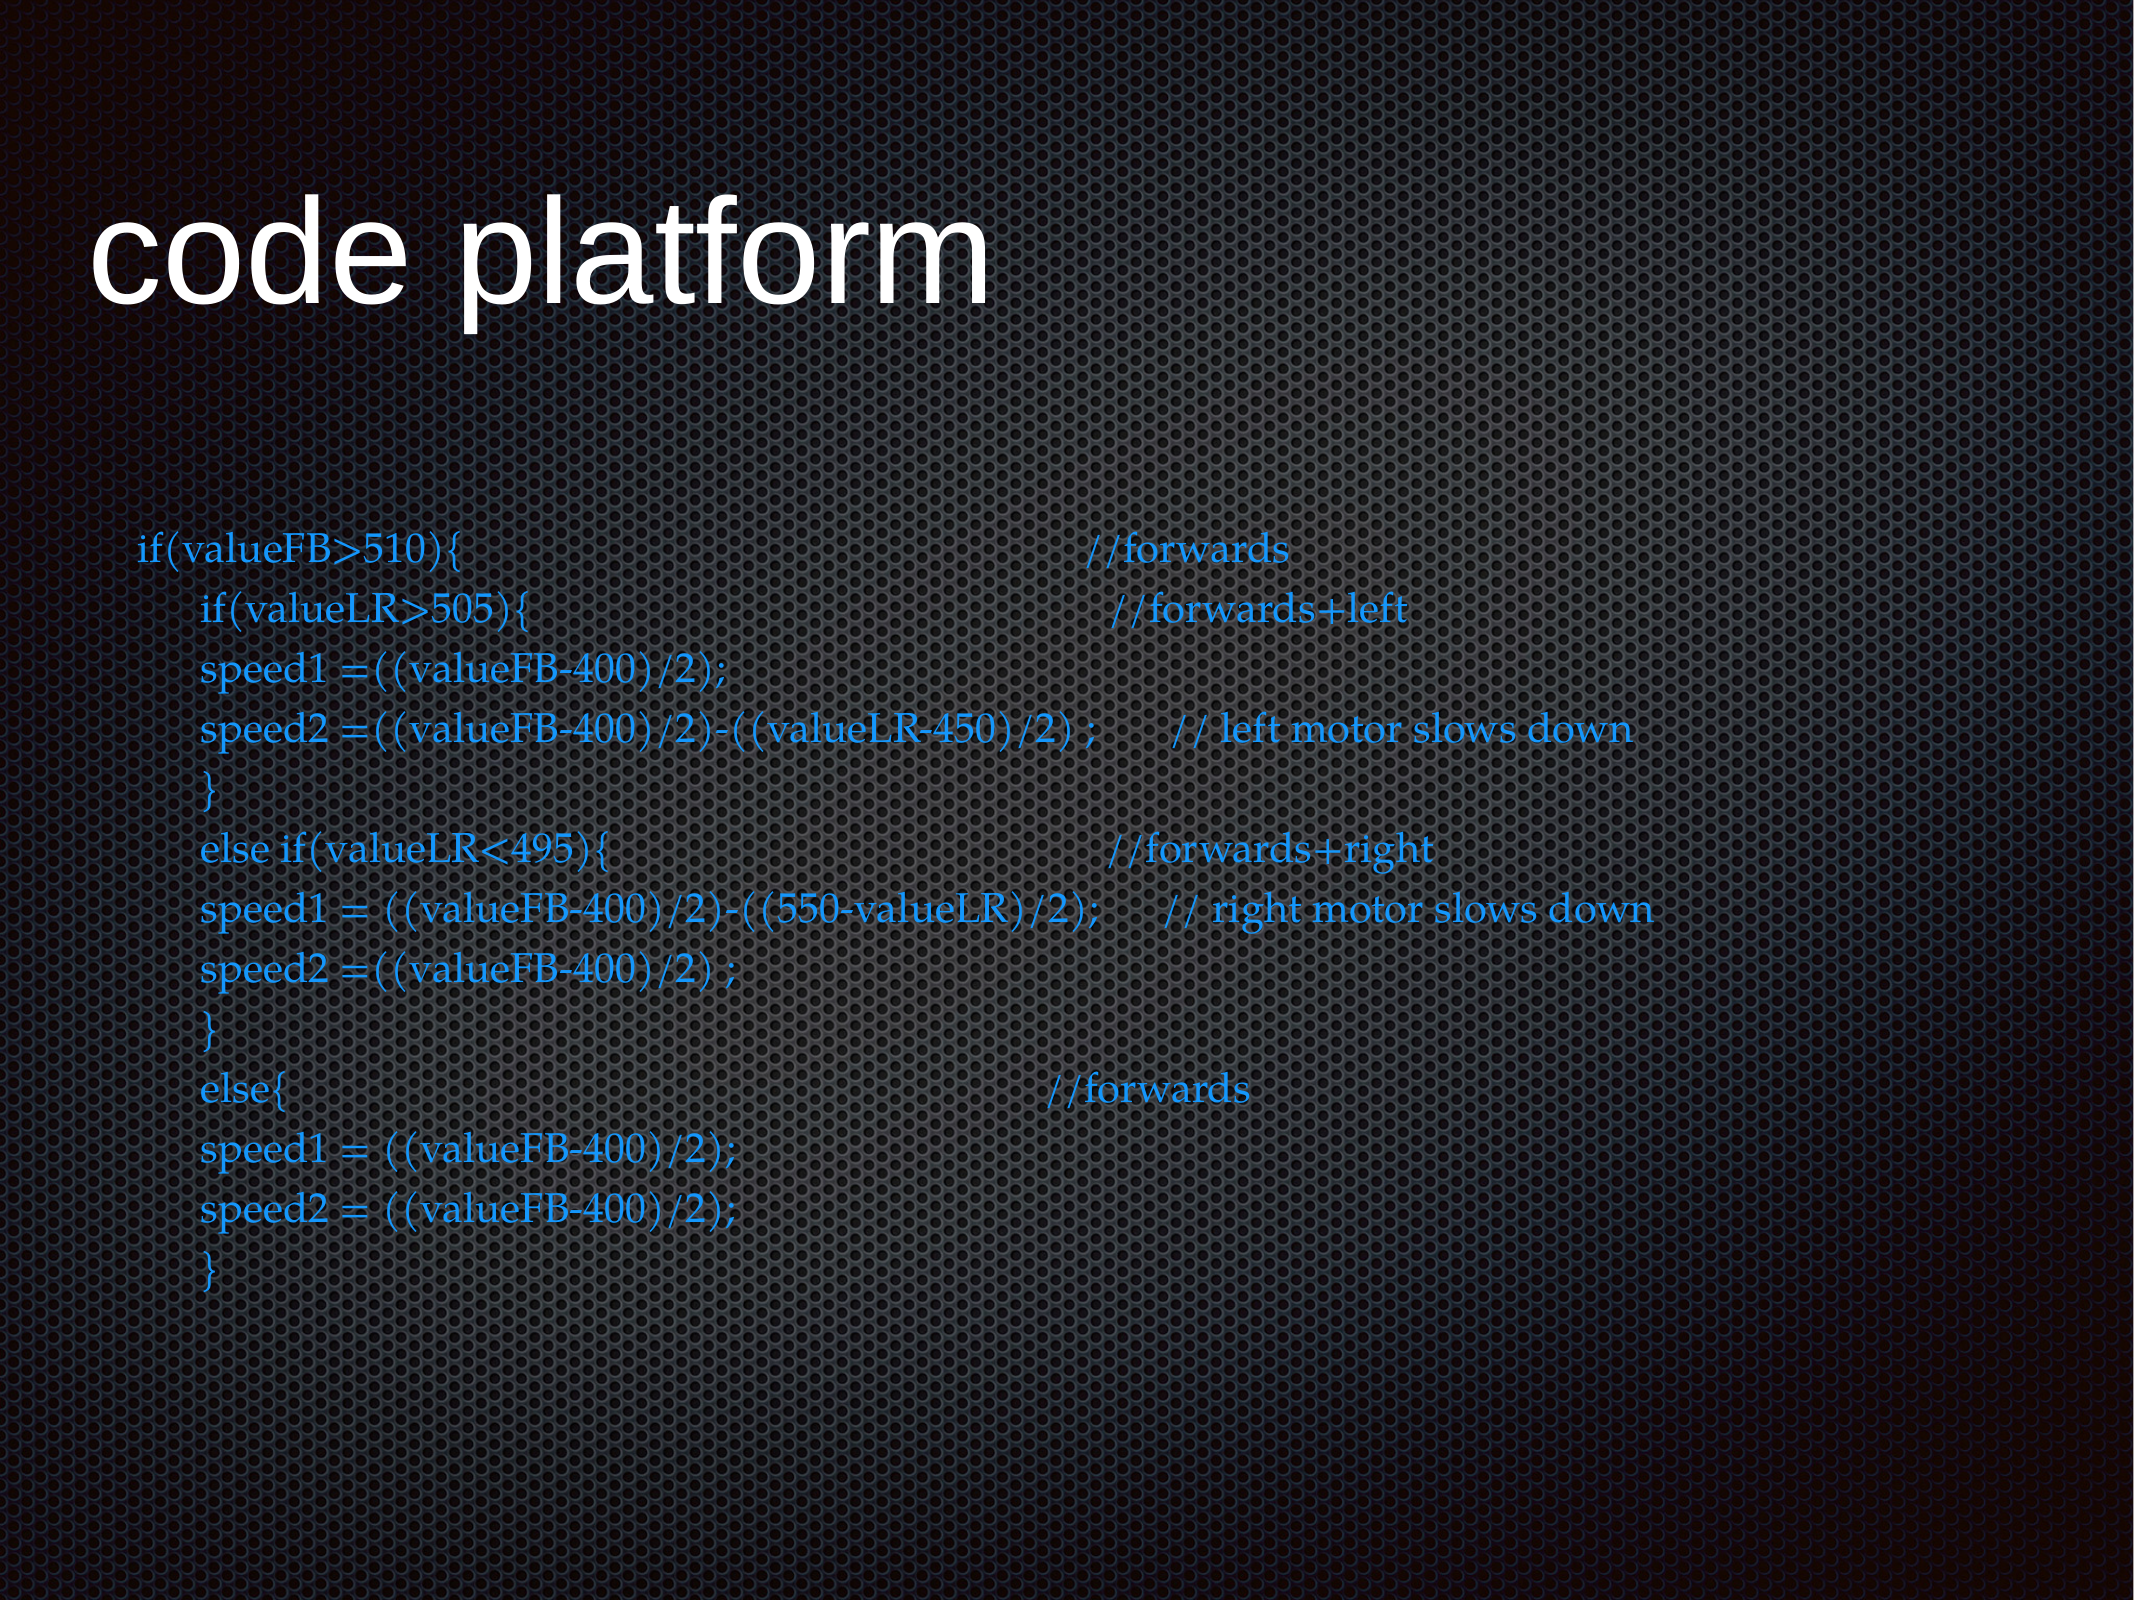

# code platform
if(valueFB>510){                                                           //forwards
      if(valueLR>505){                                                       //forwards+left
      speed1 =((valueFB-400)/2);
      speed2 =((valueFB-400)/2)-((valueLR-450)/2) ;       // left motor slows down
      }
      else if(valueLR<495){                                               //forwards+right
      speed1 = ((valueFB-400)/2)-((550-valueLR)/2);      // right motor slows down
      speed2 =((valueFB-400)/2) ;
      }
      else{                                                                        //forwards
      speed1 = ((valueFB-400)/2);
      speed2 = ((valueFB-400)/2);
      }